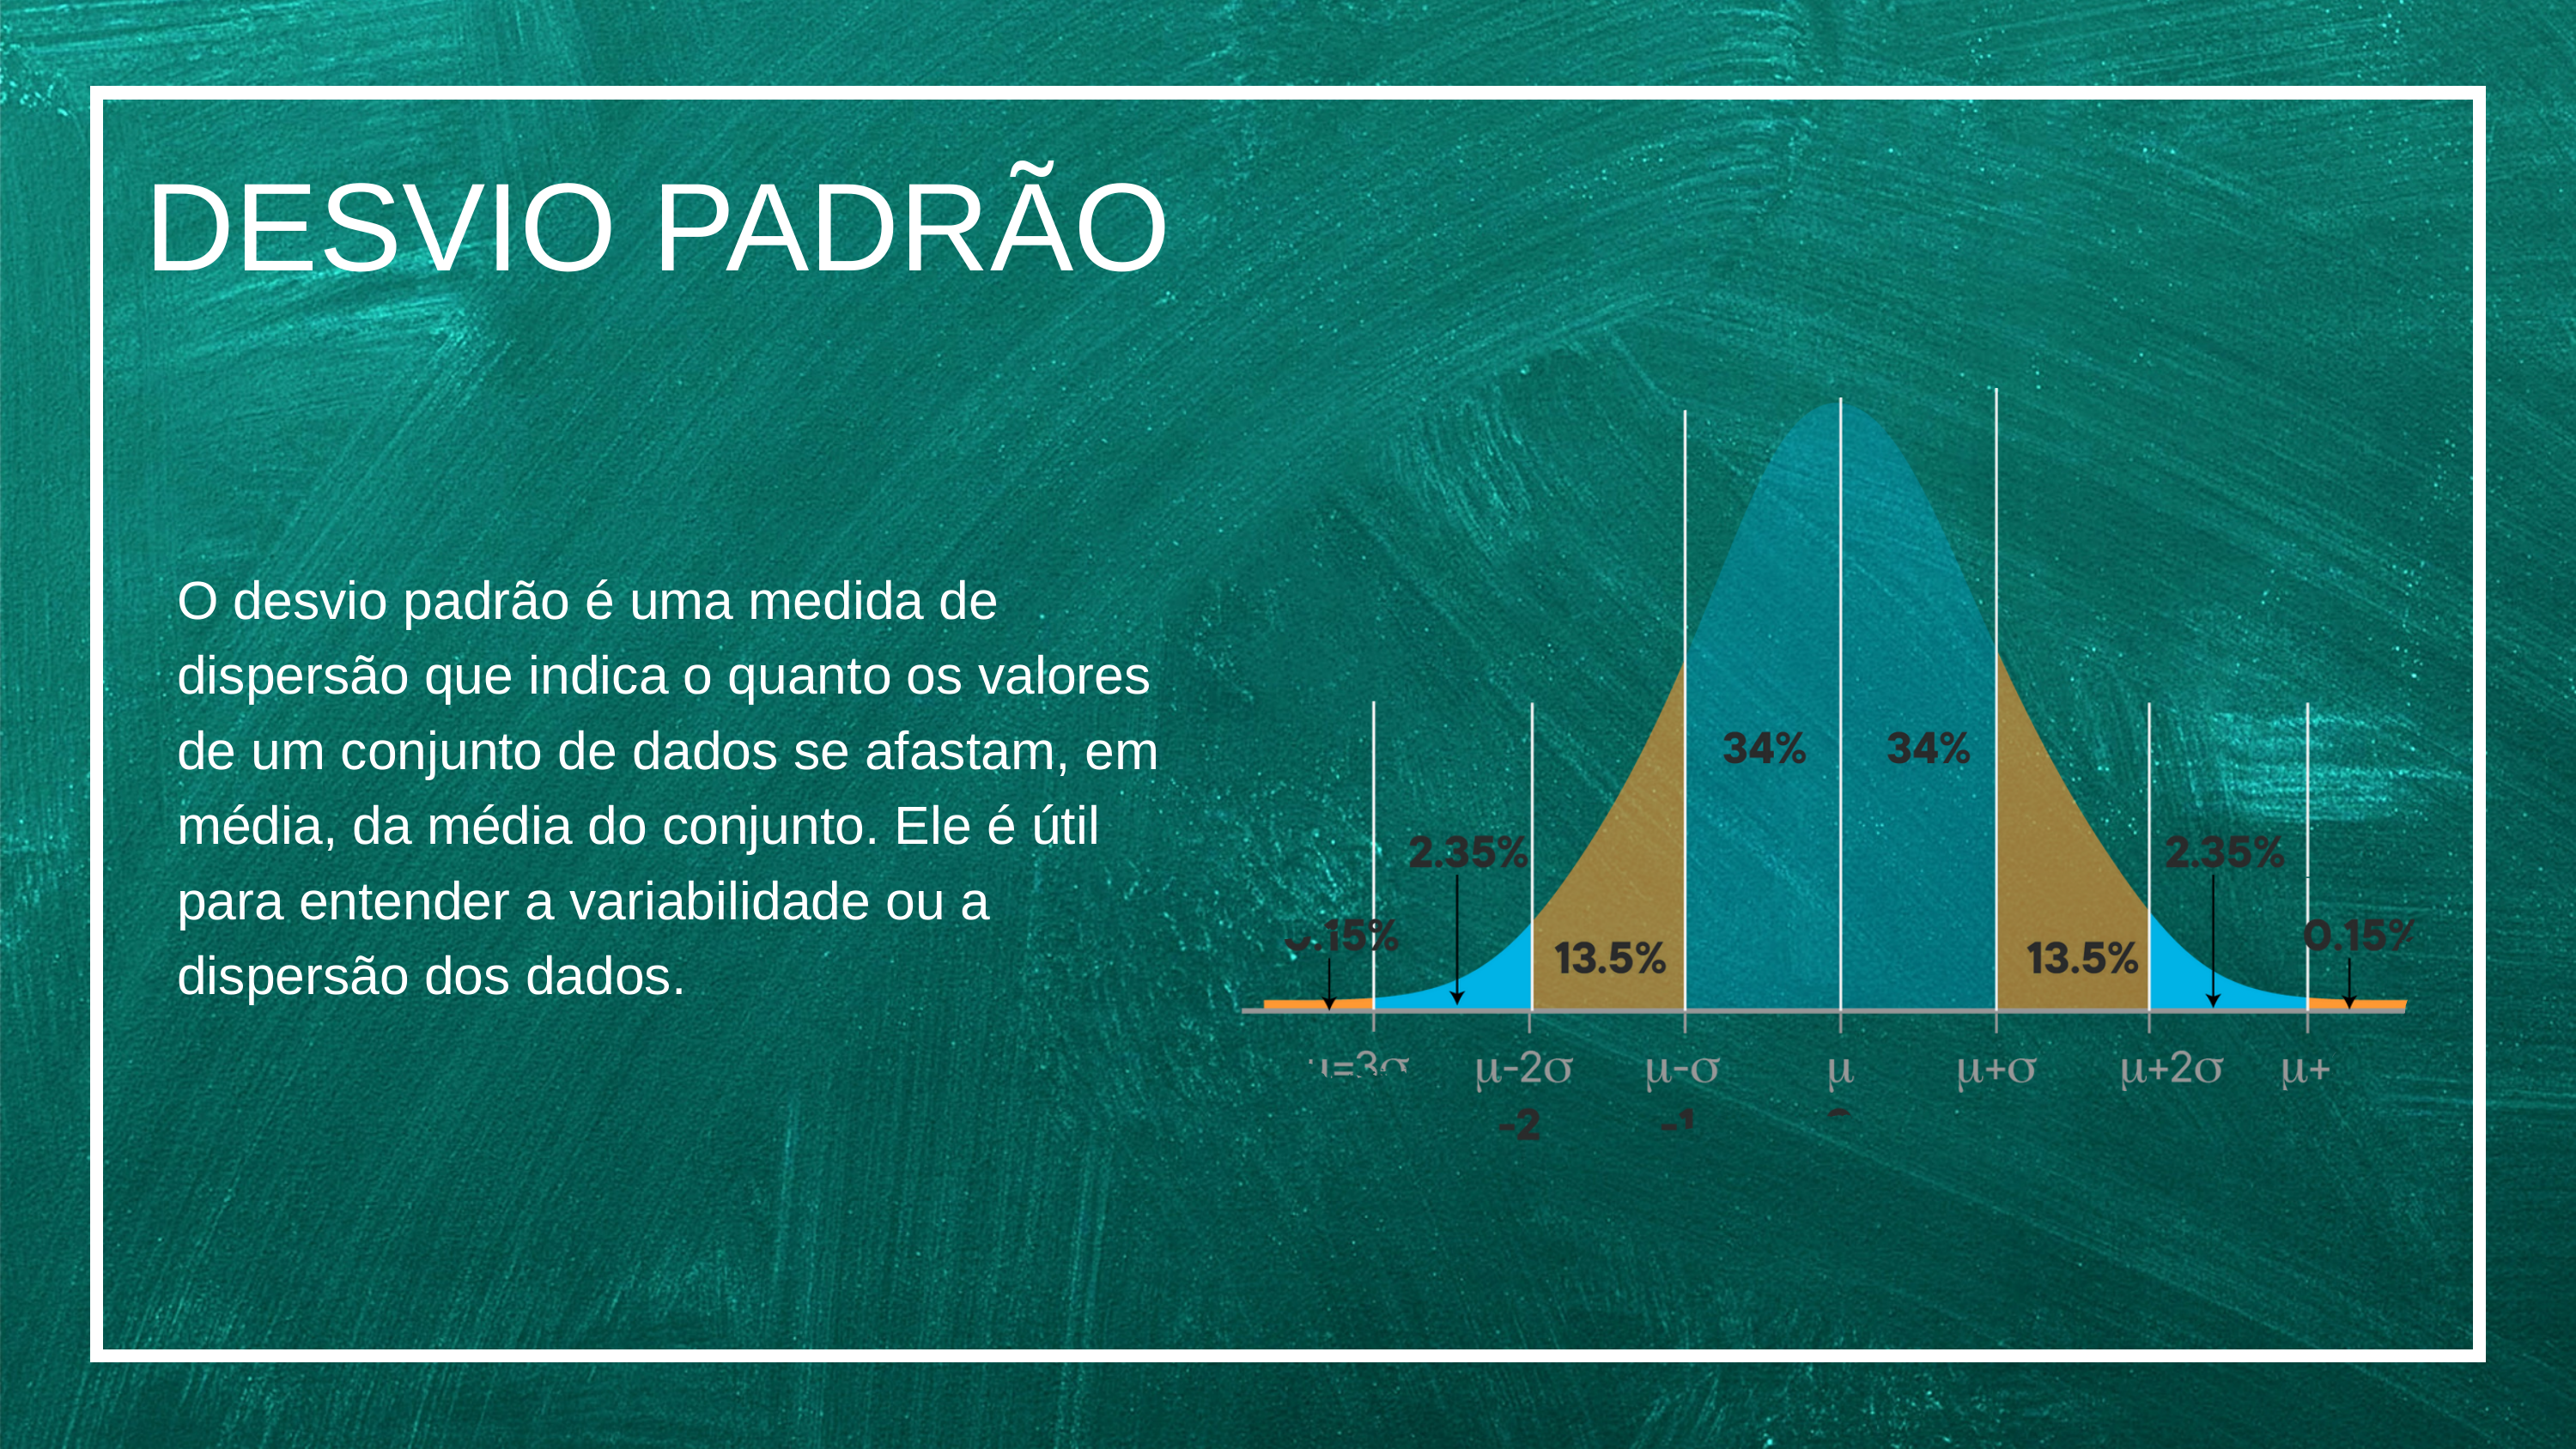

DESVIO PADRÃO

O desvio padrão é uma medida de dispersão que indica o quanto os valores de um conjunto de dados se afastam, em média, da média do conjunto. Ele é útil para entender a variabilidade ou a dispersão dos dados.